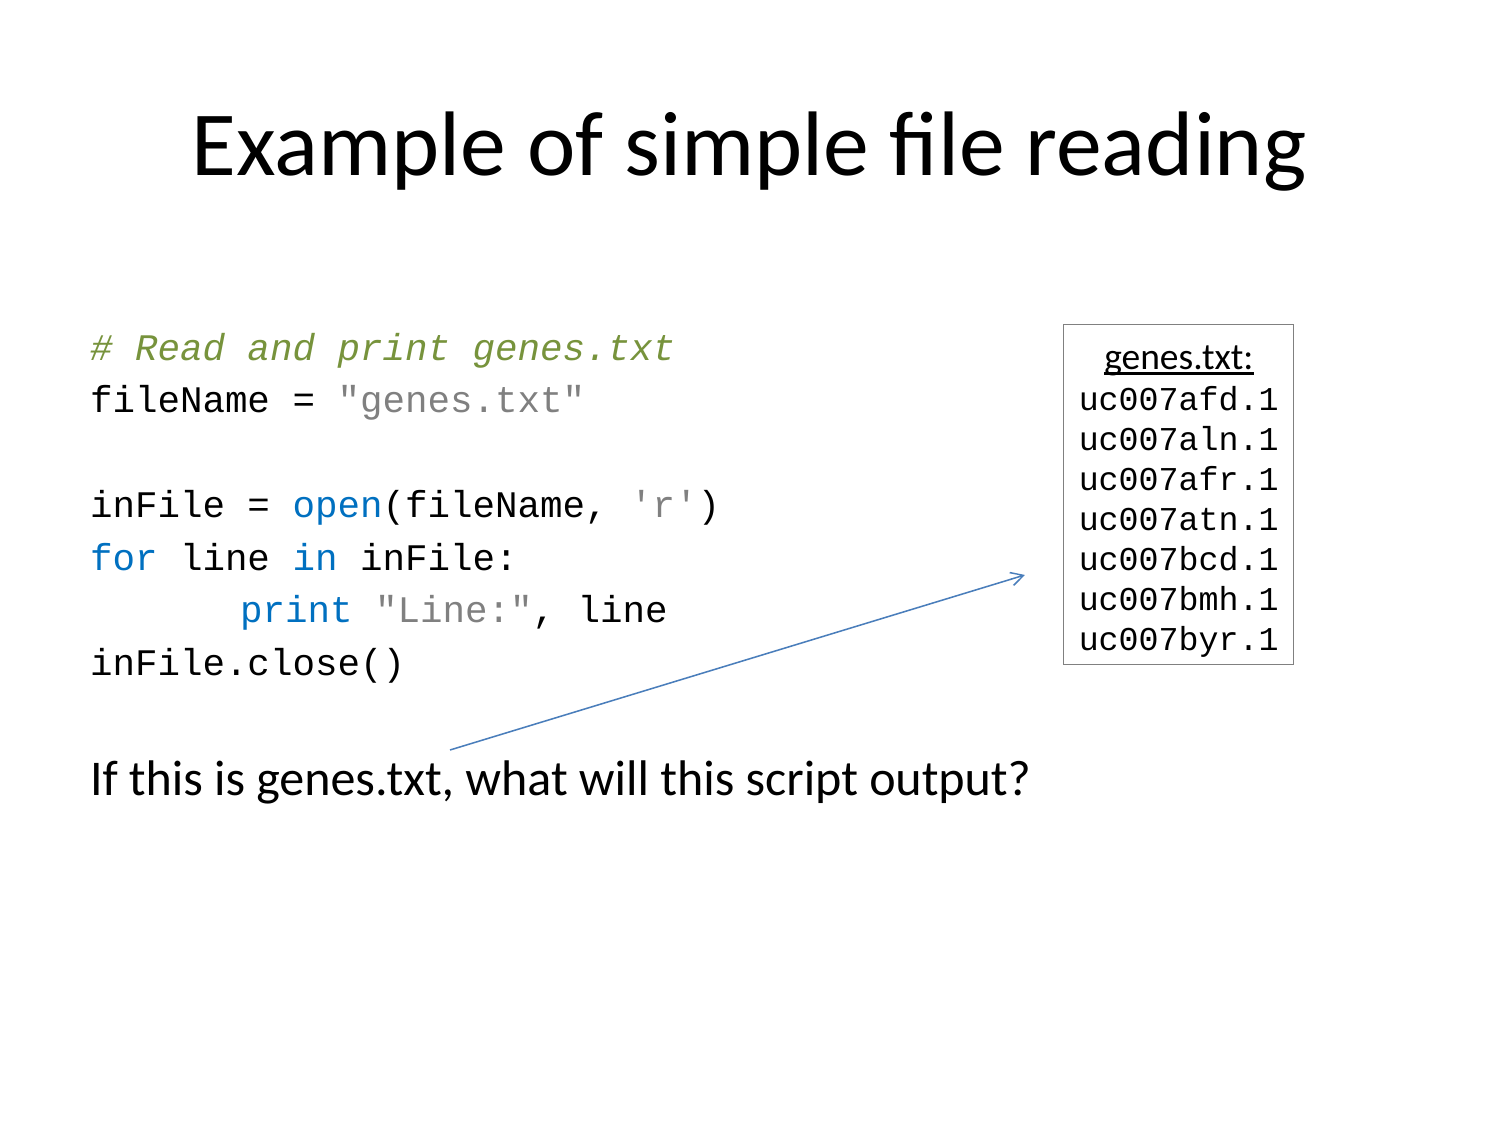

# Example of simple file reading

# Read and print genes.txt
fileName = "genes.txt"

inFile = open(fileName, 'r')
for line in inFile:
	print "Line:", line
inFile.close()

If this is genes.txt, what will this script output?
genes.txt:
uc007afd.1
uc007aln.1
uc007afr.1
uc007atn.1
uc007bcd.1
uc007bmh.1
uc007byr.1